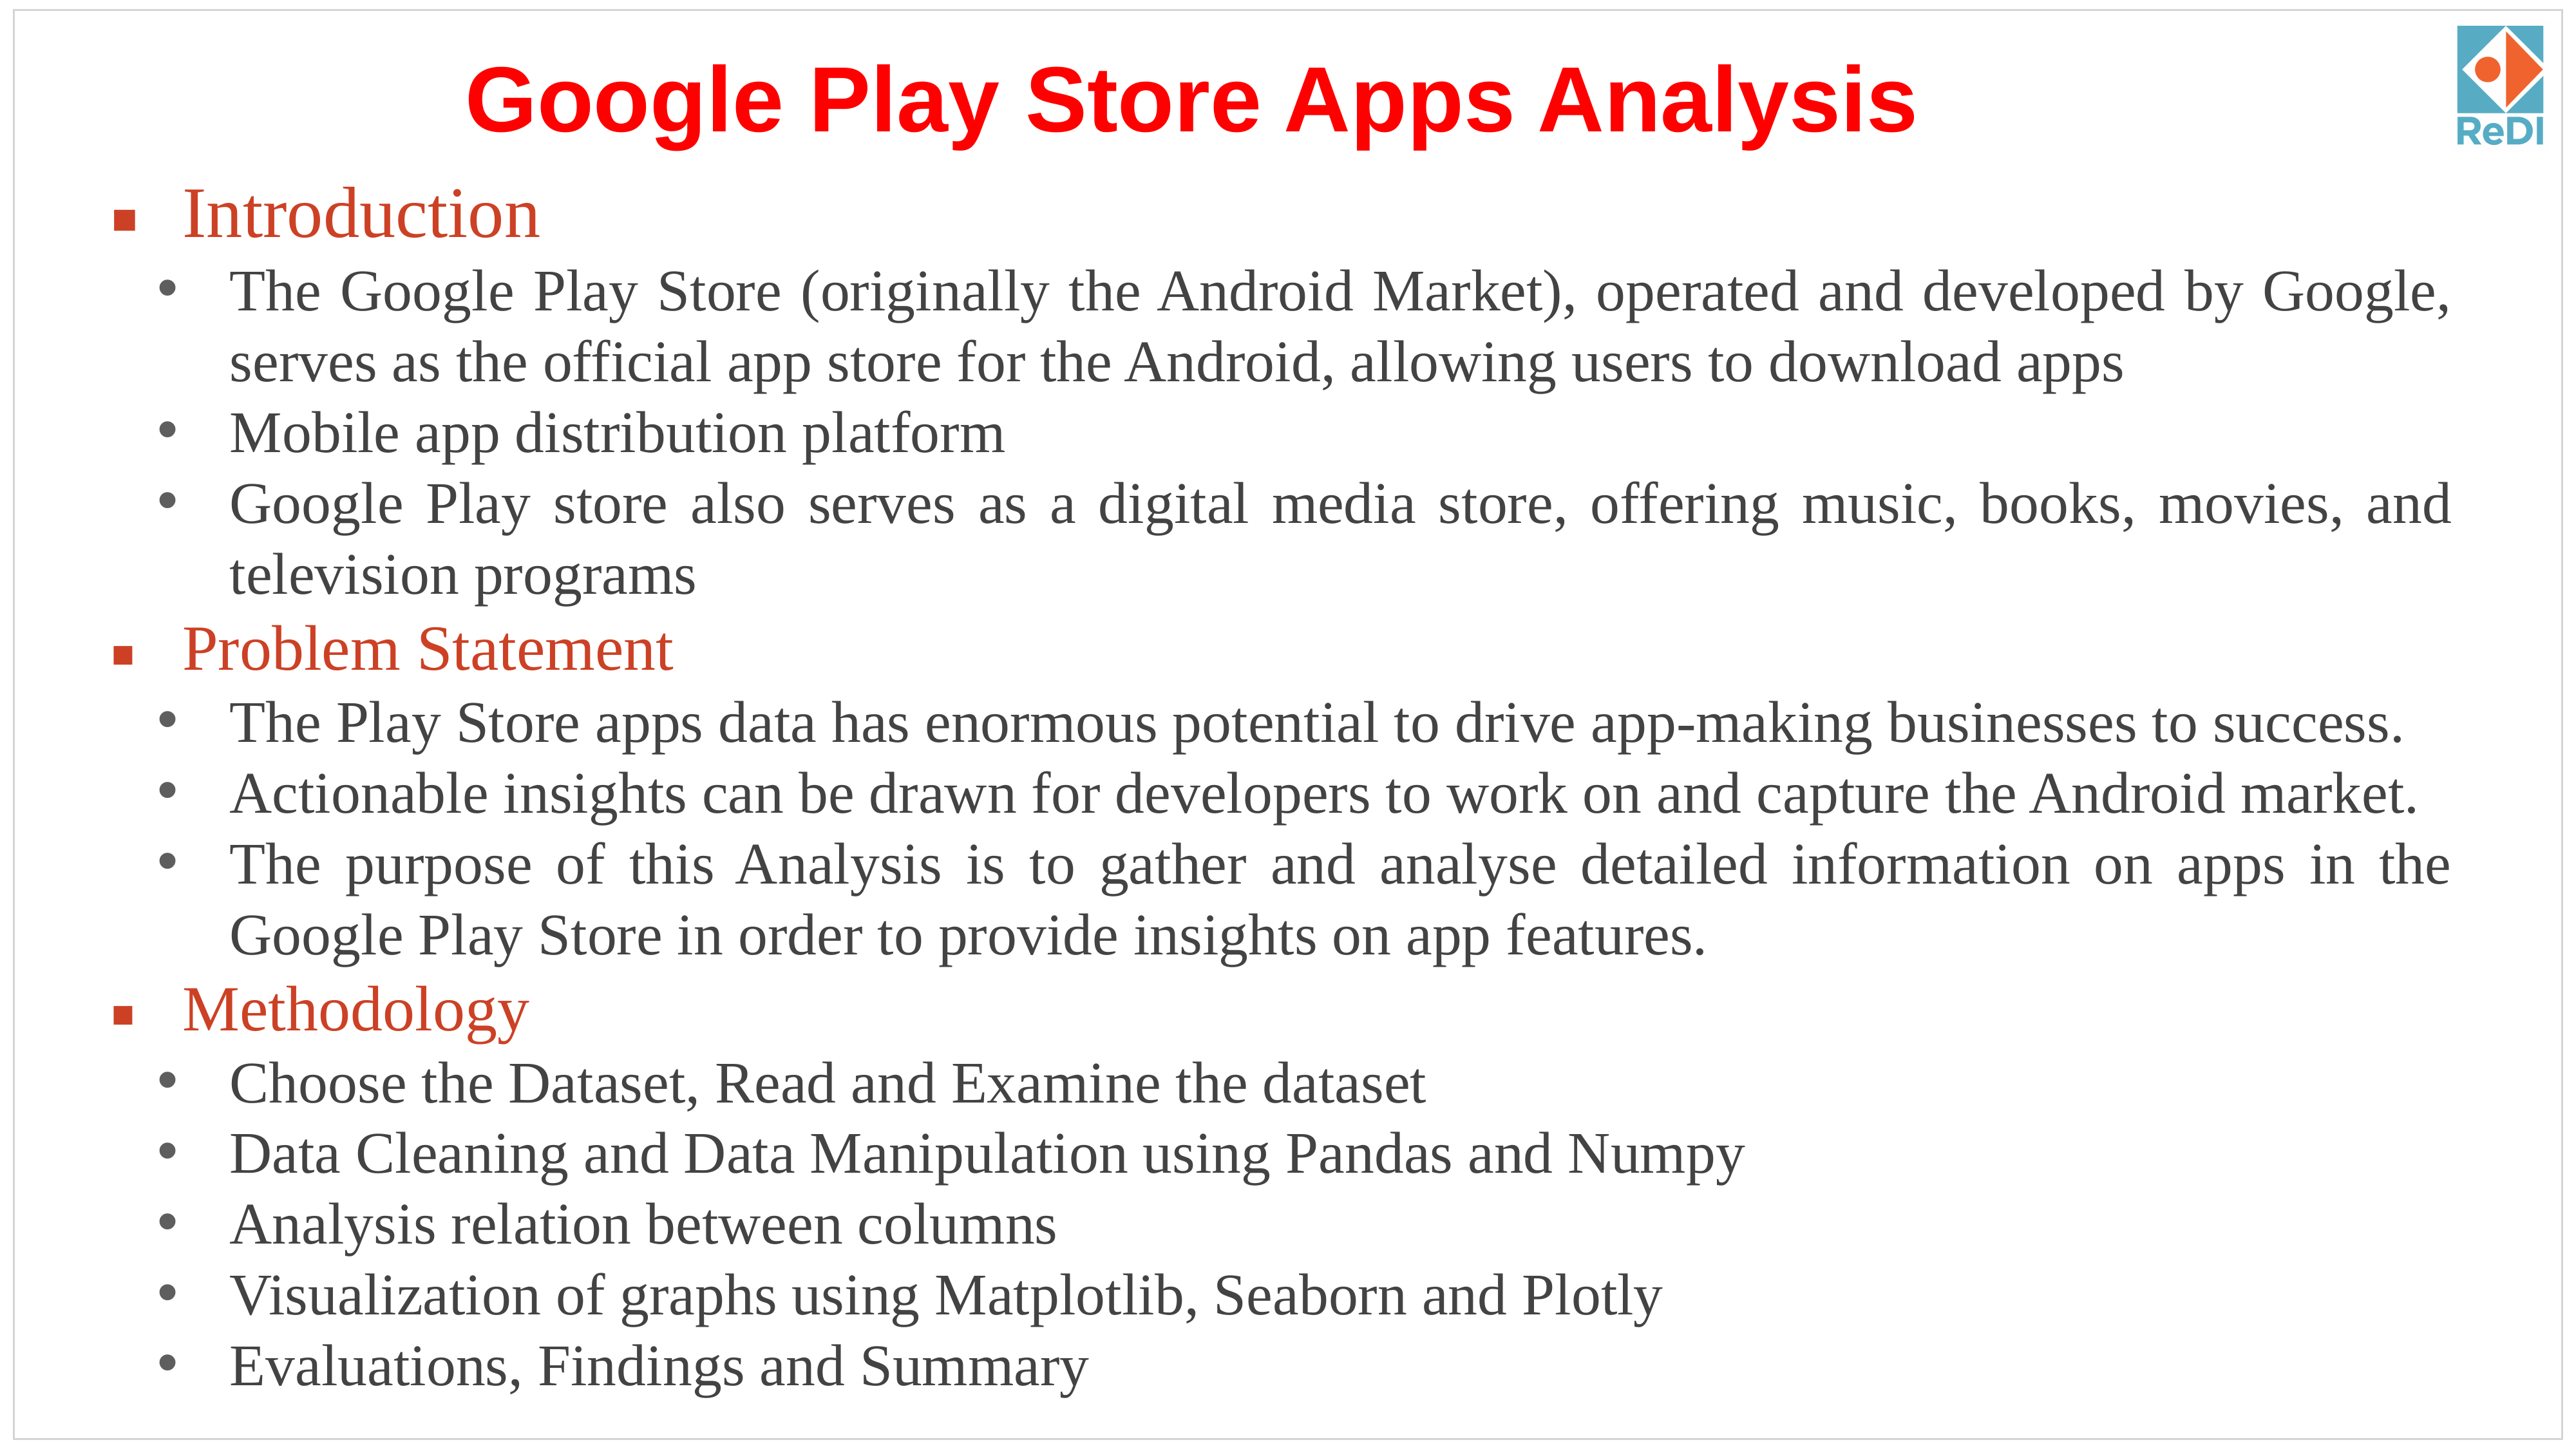

Google Play Store Apps Analysis
Introduction
The Google Play Store (originally the Android Market), operated and developed by Google, serves as the official app store for the Android, allowing users to download apps
Mobile app distribution platform
Google Play store also serves as a digital media store, offering music, books, movies, and television programs
Problem Statement
The Play Store apps data has enormous potential to drive app-making businesses to success.
Actionable insights can be drawn for developers to work on and capture the Android market.
The purpose of this Analysis is to gather and analyse detailed information on apps in the Google Play Store in order to provide insights on app features.
Methodology
Choose the Dataset, Read and Examine the dataset
Data Cleaning and Data Manipulation using Pandas and Numpy
Analysis relation between columns
Visualization of graphs using Matplotlib, Seaborn and Plotly
Evaluations, Findings and Summary